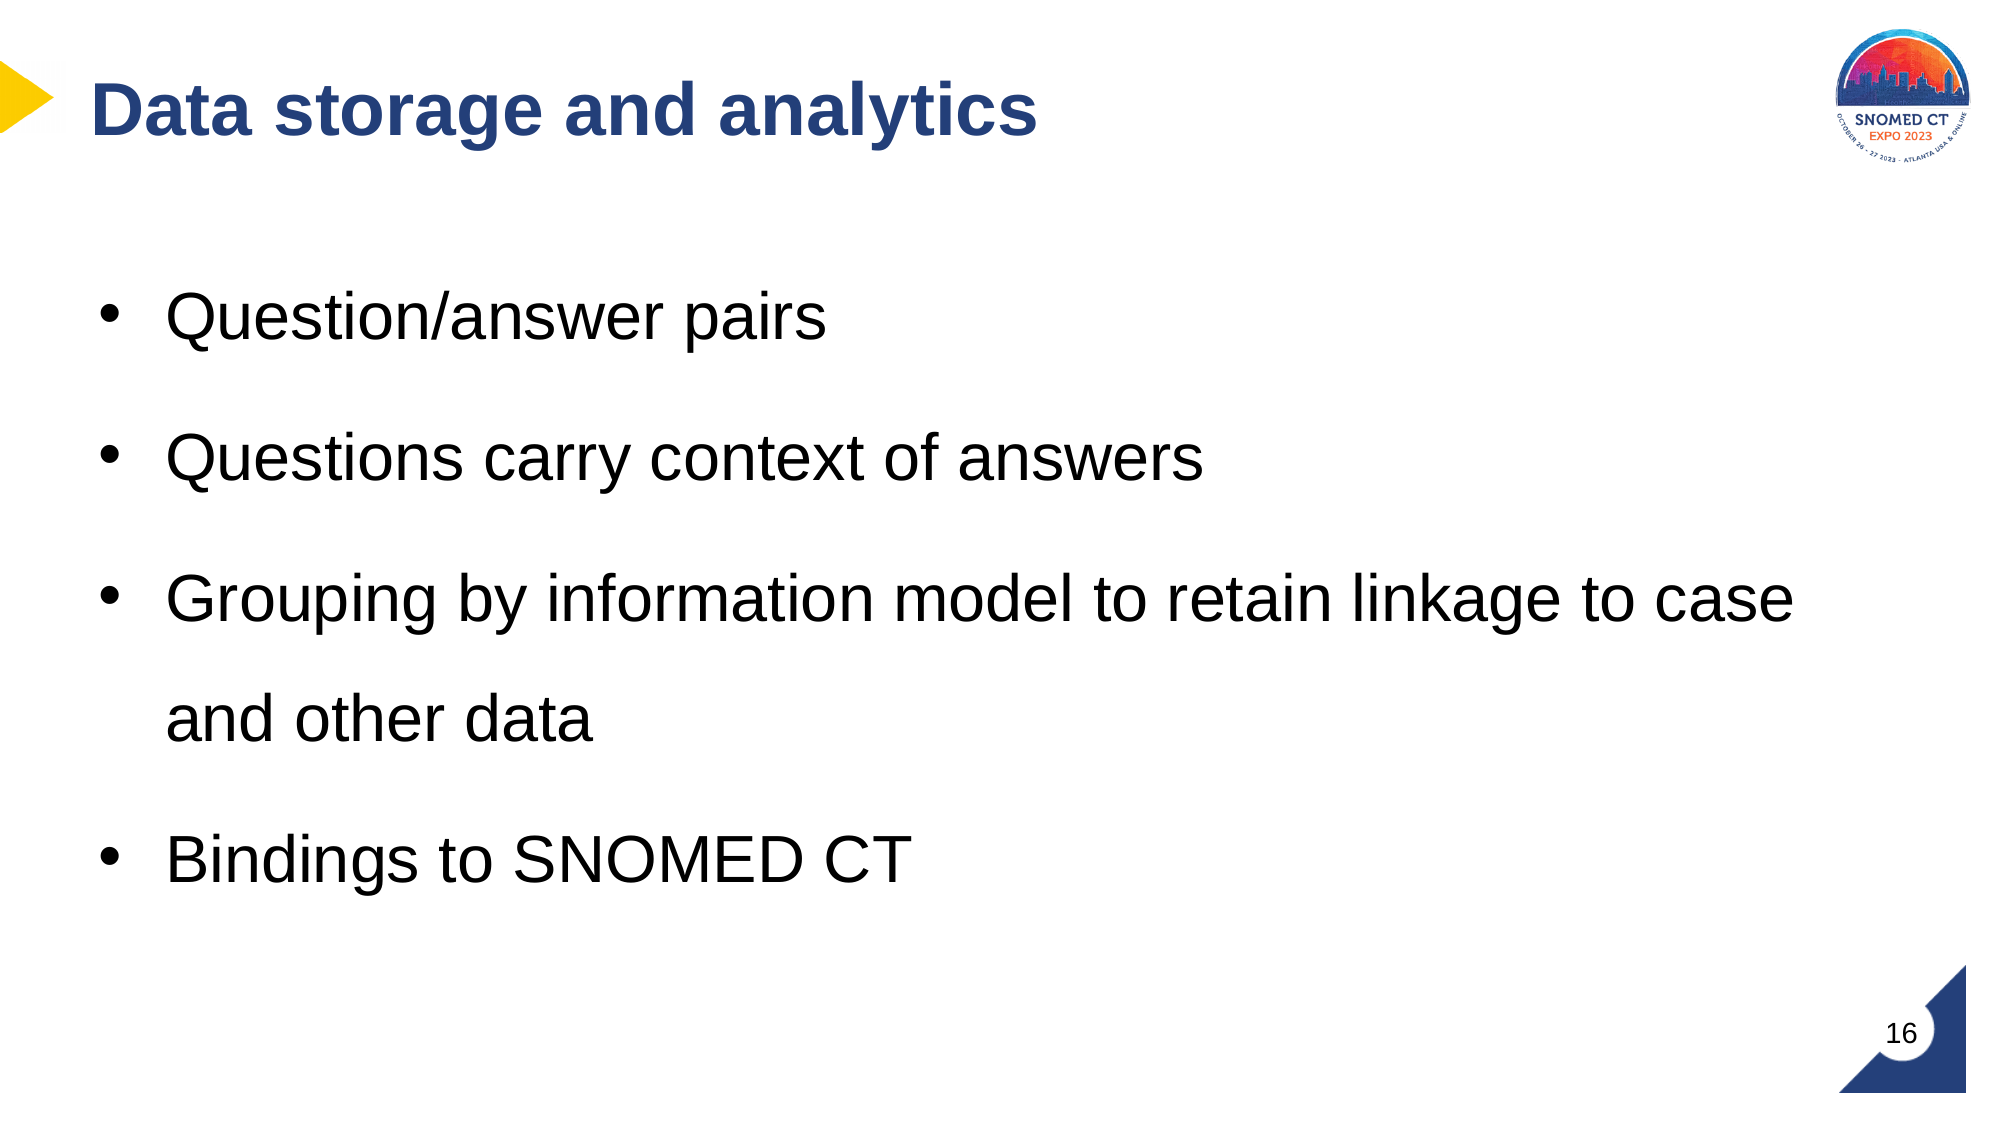

# Data storage and analytics
Question/answer pairs
Questions carry context of answers
Grouping by information model to retain linkage to case and other data
Bindings to SNOMED CT